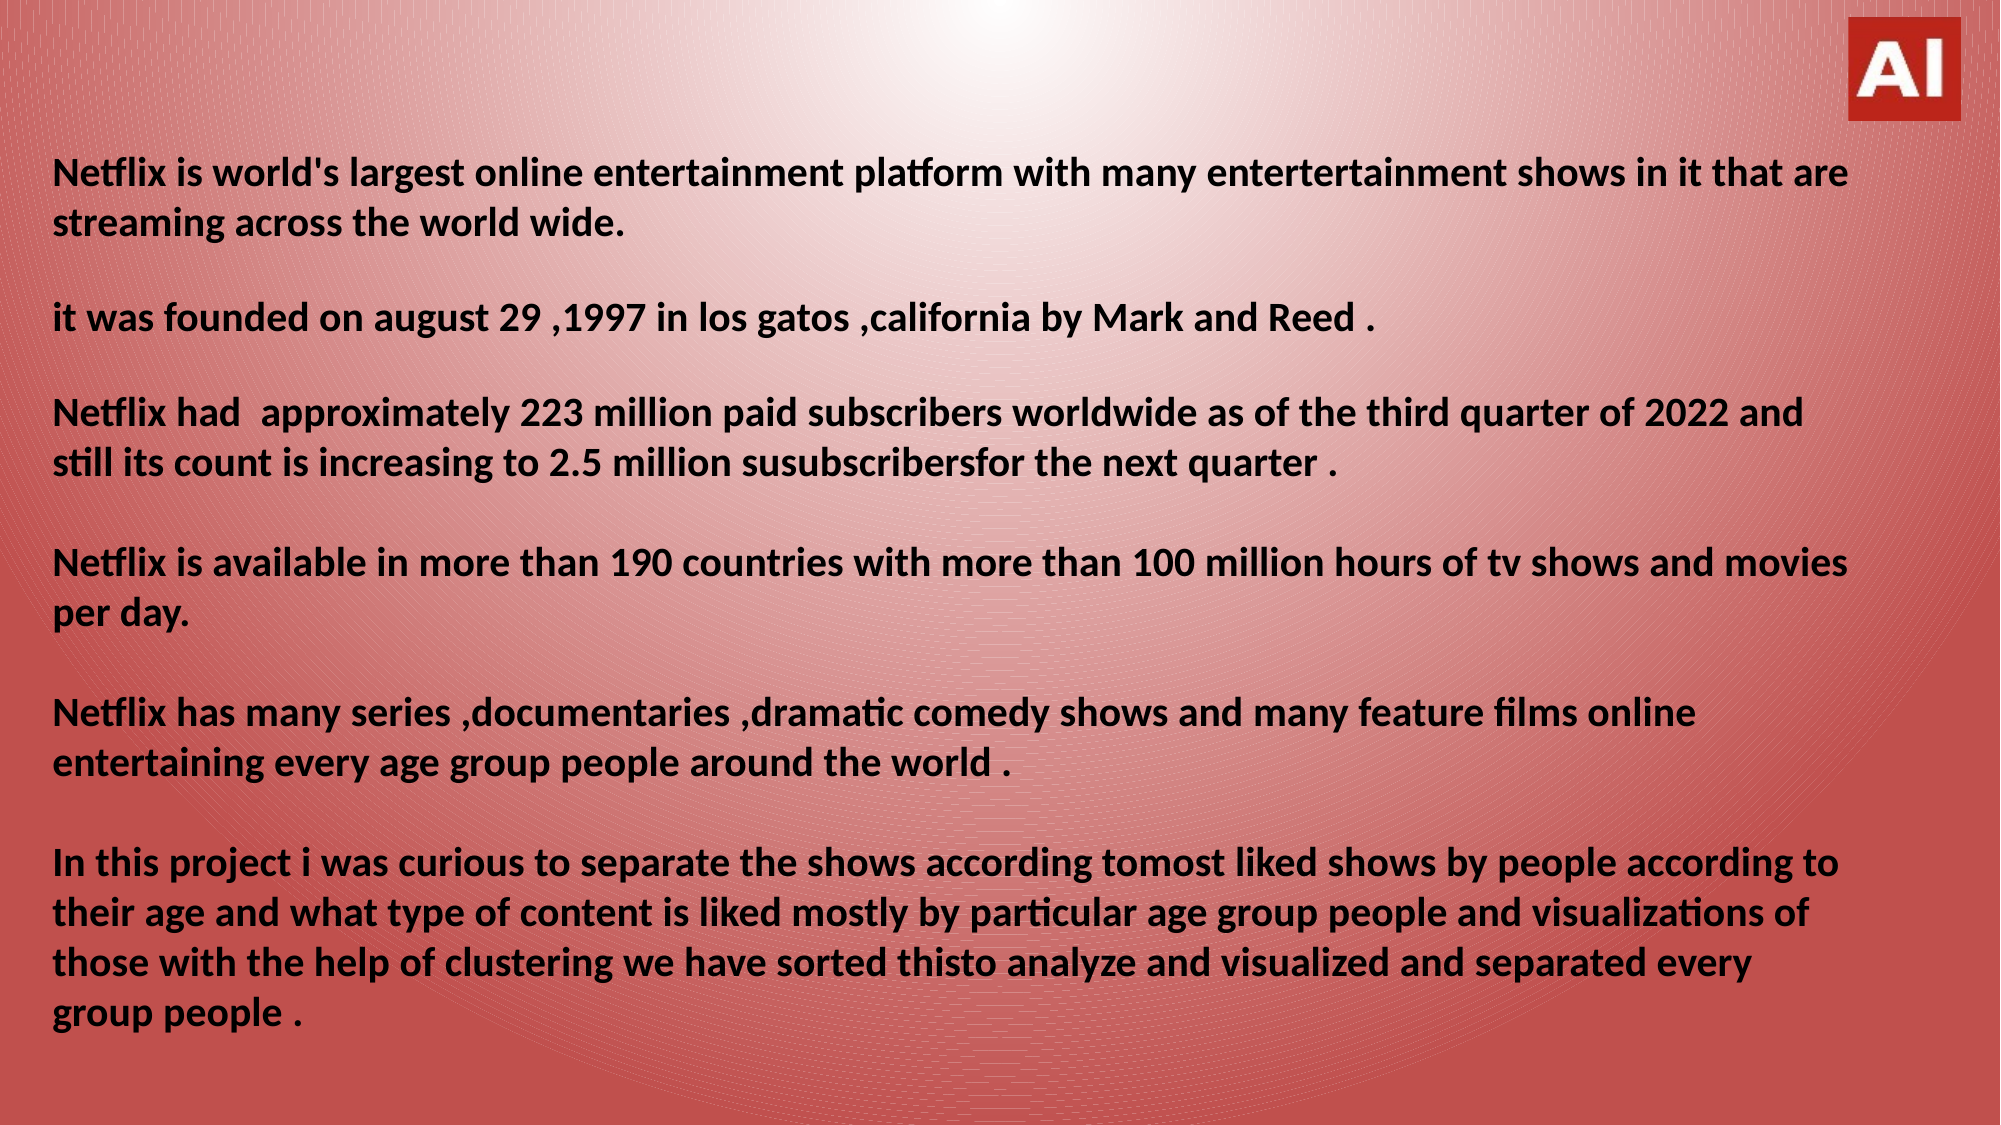

Netflix is world's largest online entertainment platform with many entertertainment shows in it that are streaming across the world wide.

it was founded on august 29 ,1997 in los gatos ,california by Mark and Reed .

Netflix had  approximately 223 million paid subscribers worldwide as of the third quarter of 2022 and still its count is increasing to 2.5 million susubscribersfor the next quarter .

Netflix is available in more than 190 countries with more than 100 million hours of tv shows and movies per day.

Netflix has many series ,documentaries ,dramatic comedy shows and many feature films online entertaining every age group people around the world .

In this project i was curious to separate the shows according tomost liked shows by people according to their age and what type of content is liked mostly by particular age group people and visualizations of those with the help of clustering we have sorted thisto analyze and visualized and separated every group people .